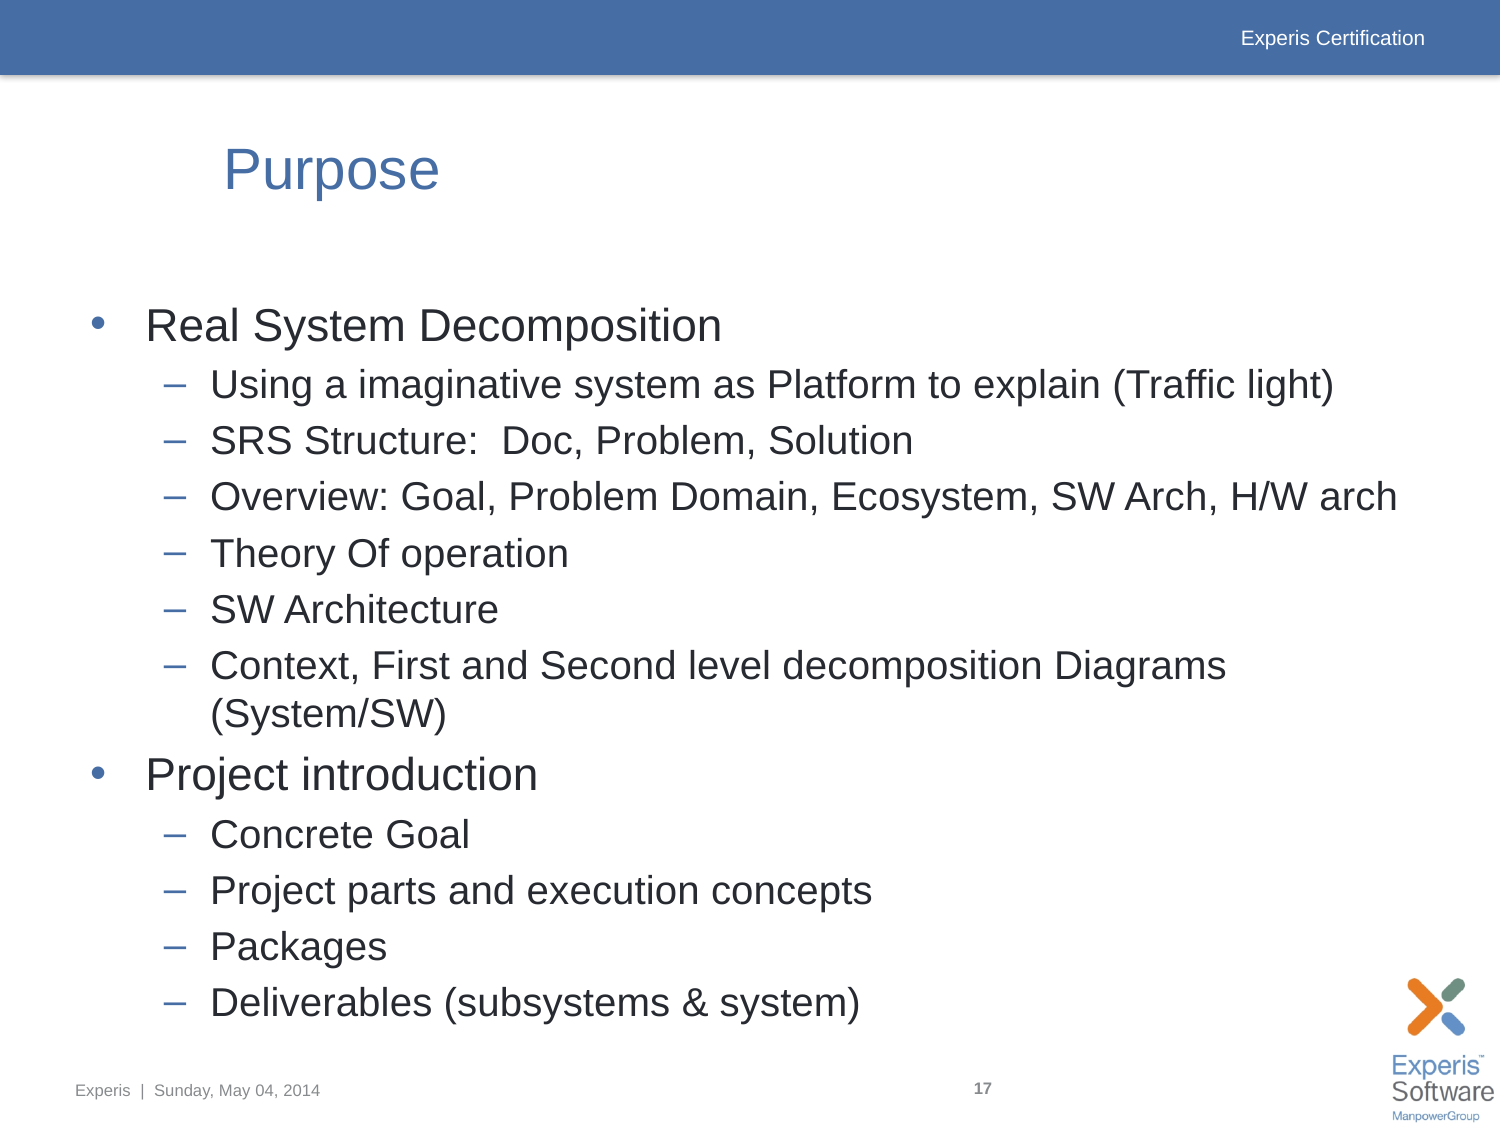

# Purpose
Real System Decomposition
Using a imaginative system as Platform to explain (Traffic light)
SRS Structure:  Doc, Problem, Solution
Overview: Goal, Problem Domain, Ecosystem, SW Arch, H/W arch
Theory Of operation
SW Architecture
Context, First and Second level decomposition Diagrams (System/SW)
Project introduction
Concrete Goal
Project parts and execution concepts
Packages
Deliverables (subsystems & system)